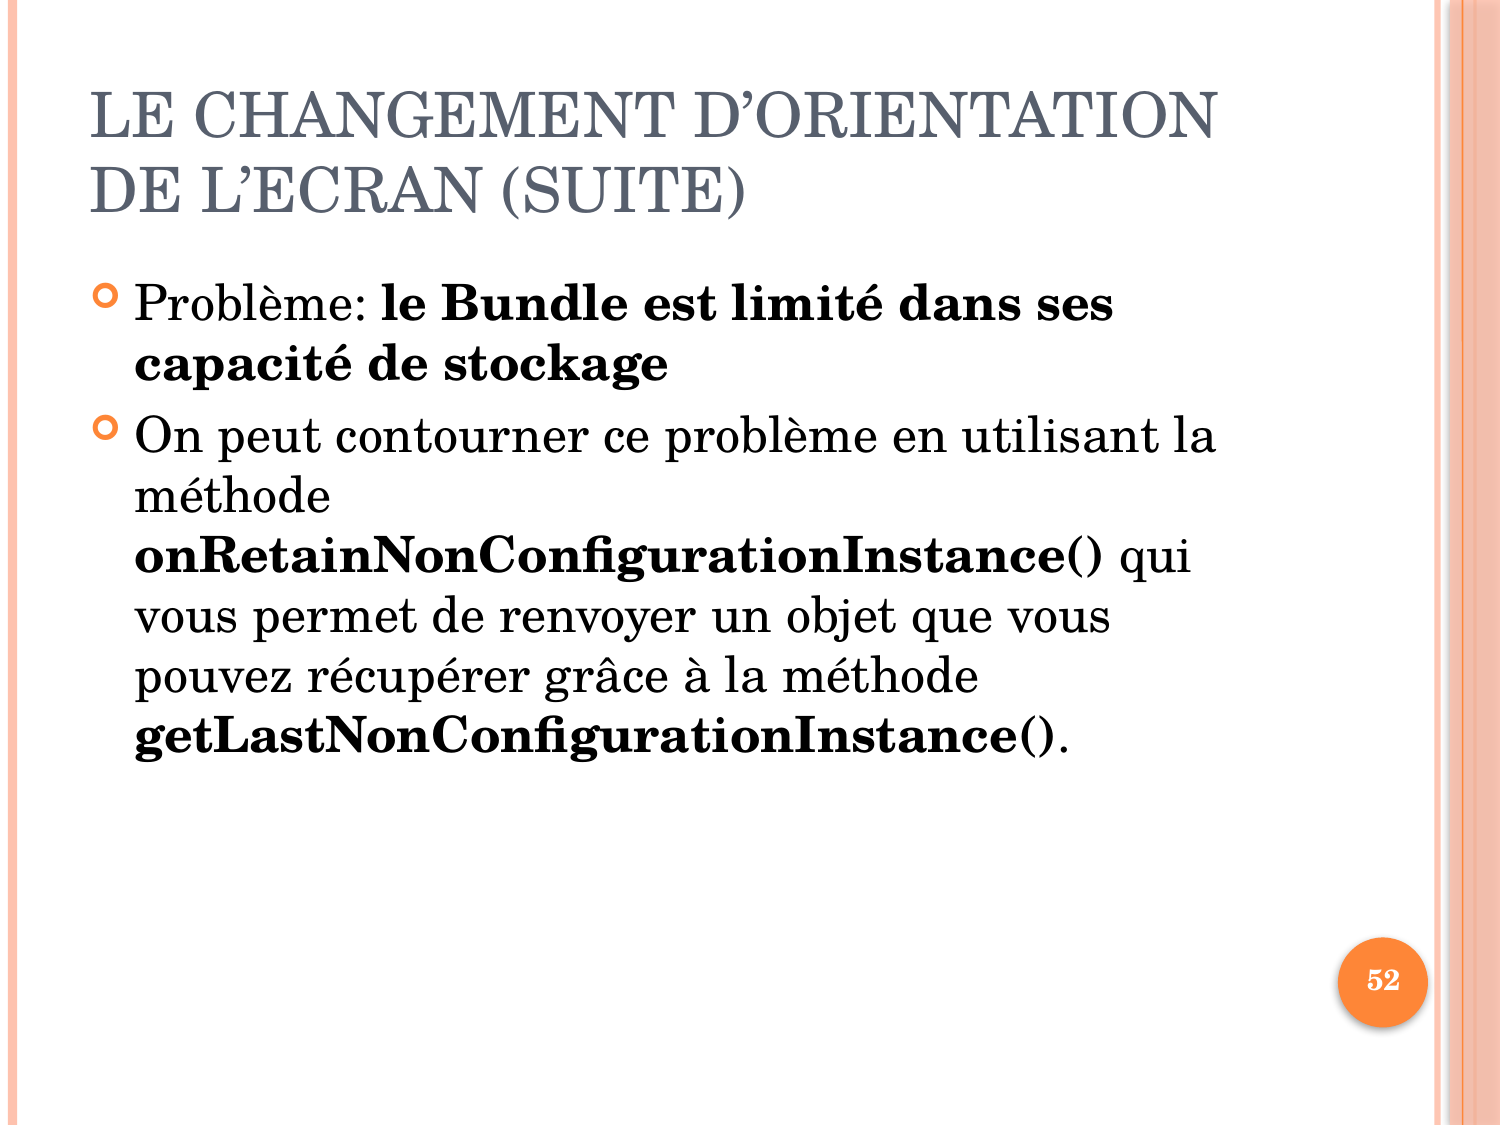

# Le changement d’orientation de l’ecran (suite)
Problème: le Bundle est limité dans ses capacité de stockage
On peut contourner ce problème en utilisant la méthode onRetainNonConfigurationInstance() qui vous permet de renvoyer un objet que vous pouvez récupérer grâce à la méthode getLastNonConfigurationInstance().
52